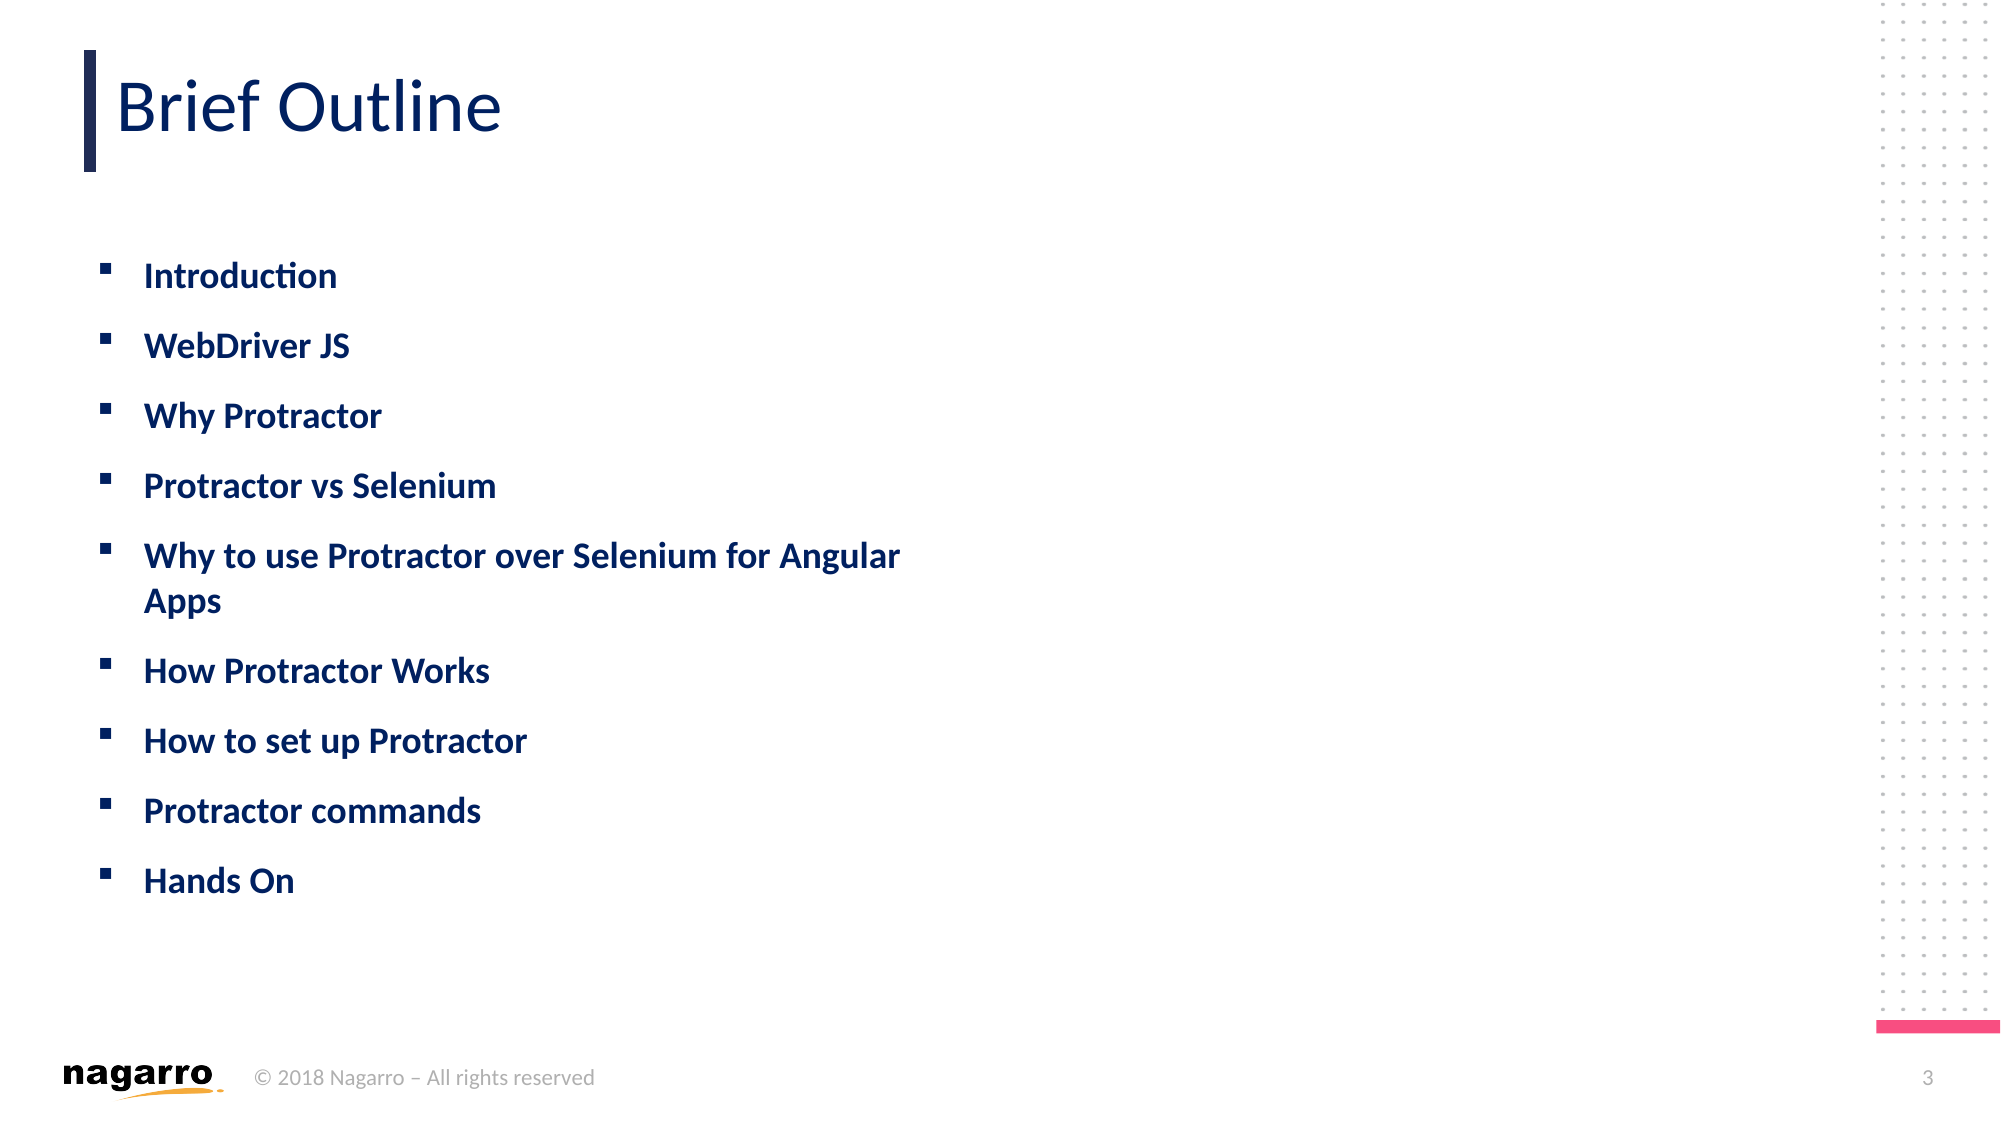

Brief Outline
Introduction
WebDriver JS
Why Protractor
Protractor vs Selenium
Why to use Protractor over Selenium for Angular Apps
How Protractor Works
How to set up Protractor
Protractor commands
Hands On